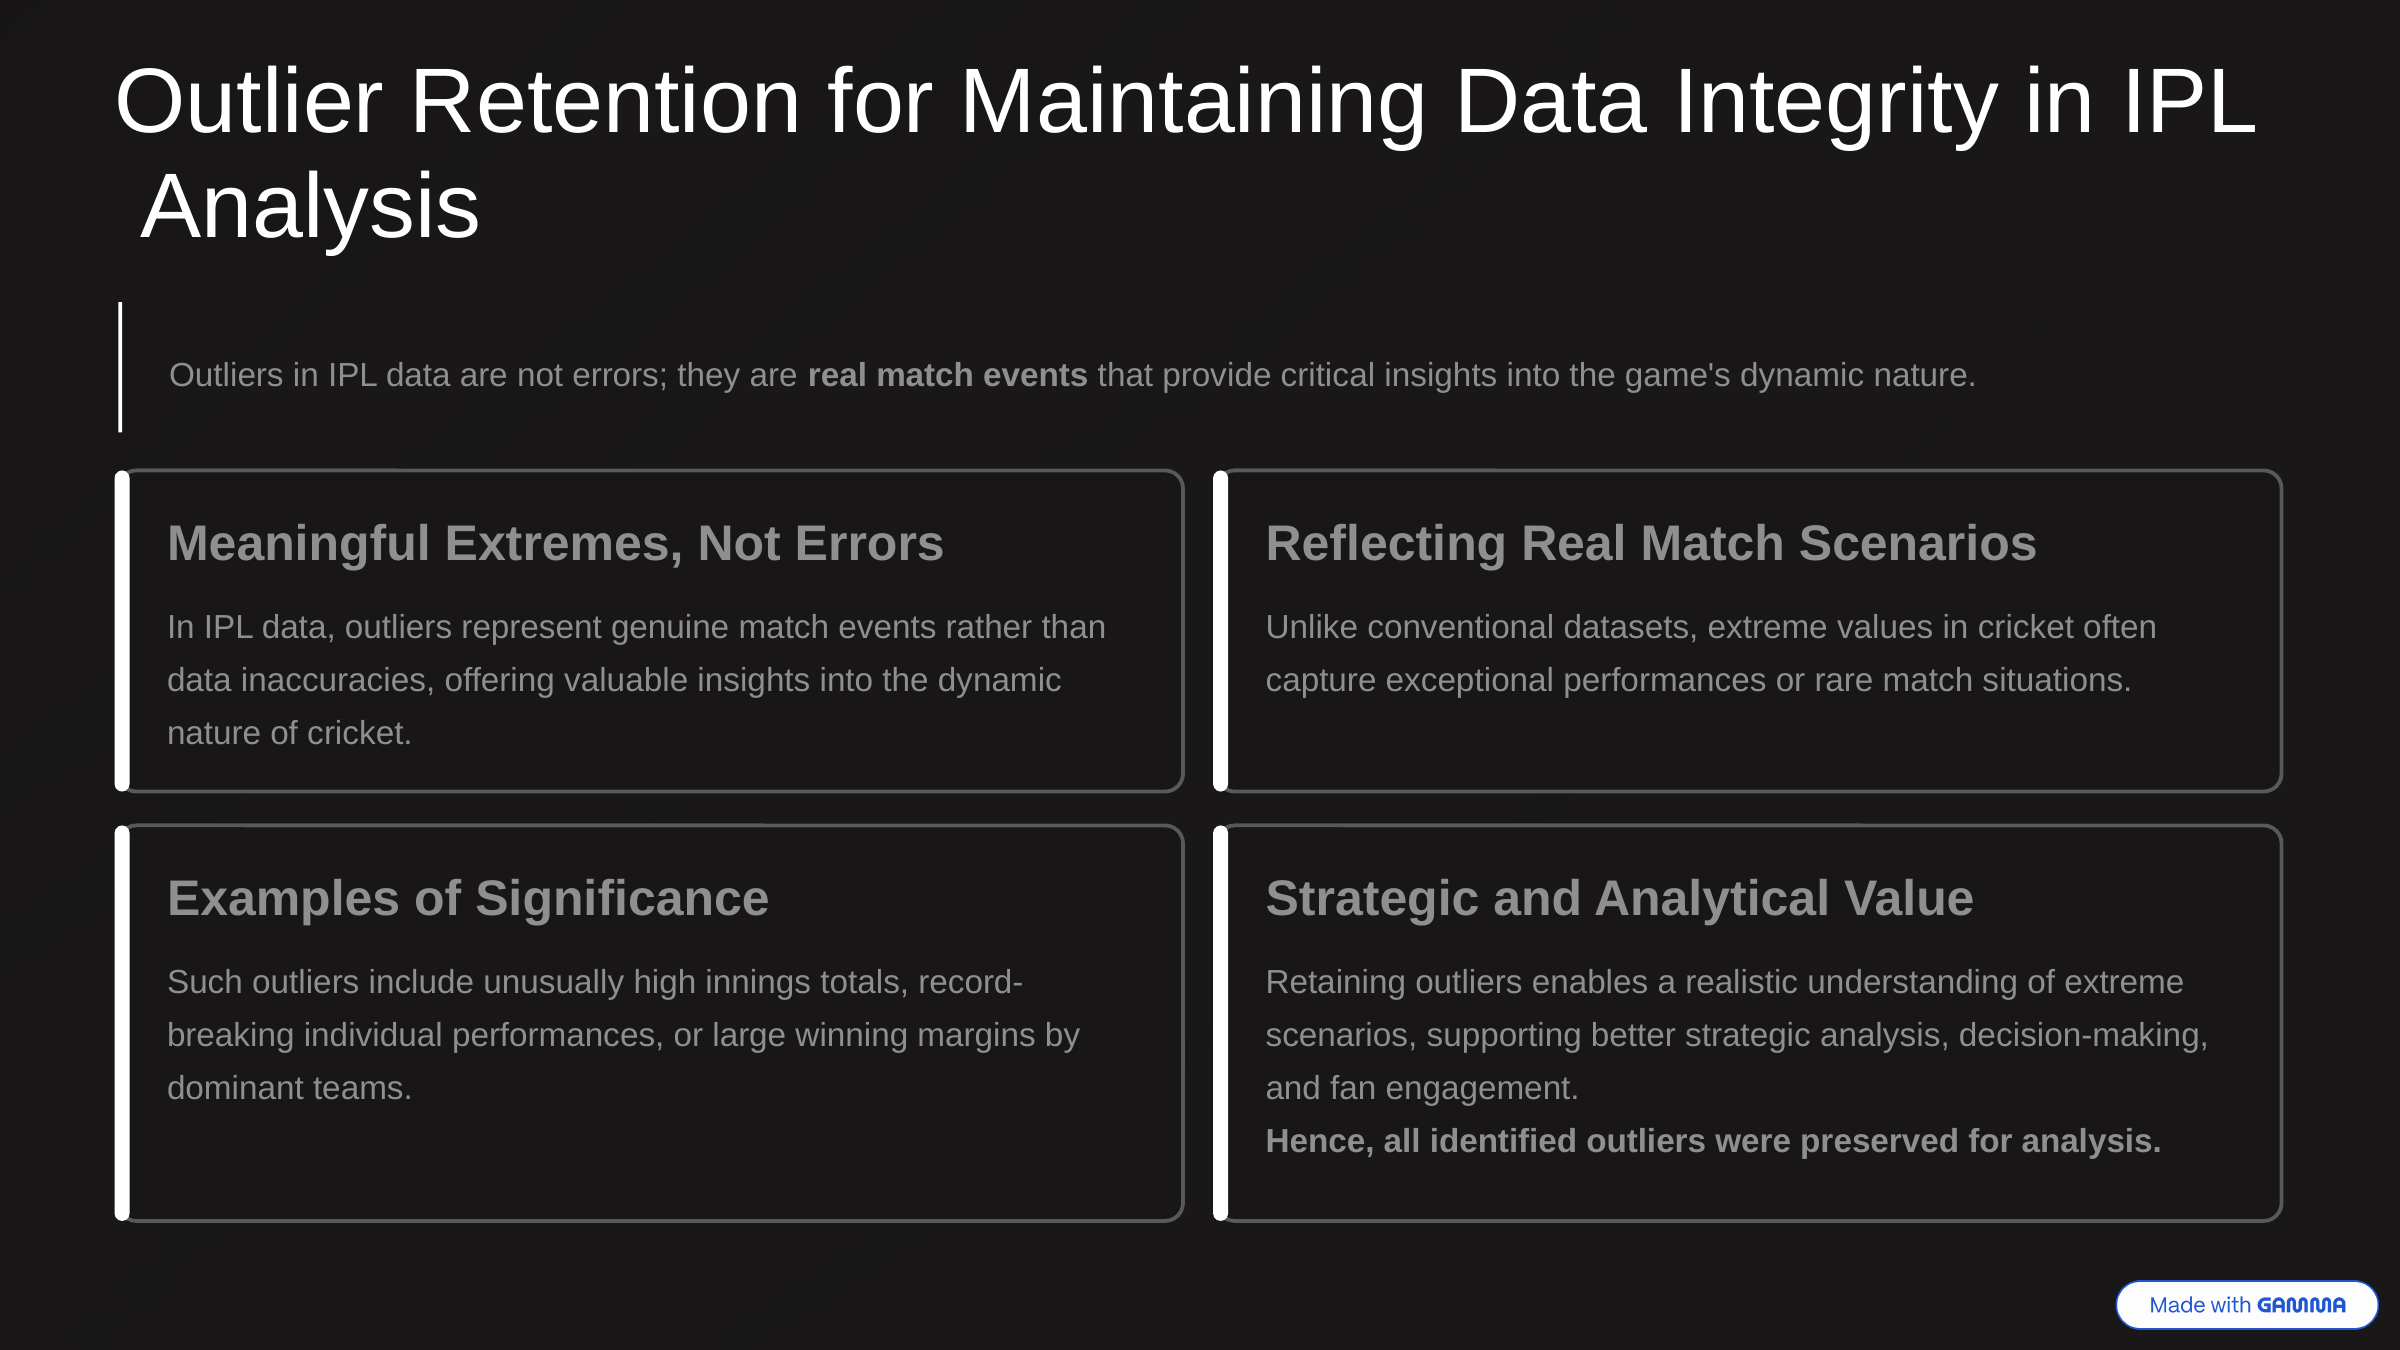

Outlier Retention for Maintaining Data Integrity in IPL
 Analysis

Outliers in IPL data are not errors; they are real match events that provide critical insights into the game's dynamic nature.

Meaningful Extremes, Not Errors
Reflecting Real Match Scenarios
In IPL data, outliers represent genuine match events rather than data inaccuracies, offering valuable insights into the dynamic nature of cricket.
Unlike conventional datasets, extreme values in cricket often capture exceptional performances or rare match situations.

Examples of Significance
Strategic and Analytical Value
Such outliers include unusually high innings totals, record-breaking individual performances, or large winning margins by dominant teams.
Retaining outliers enables a realistic understanding of extreme scenarios, supporting better strategic analysis, decision-making, and fan engagement.
Hence, all identified outliers were preserved for analysis.